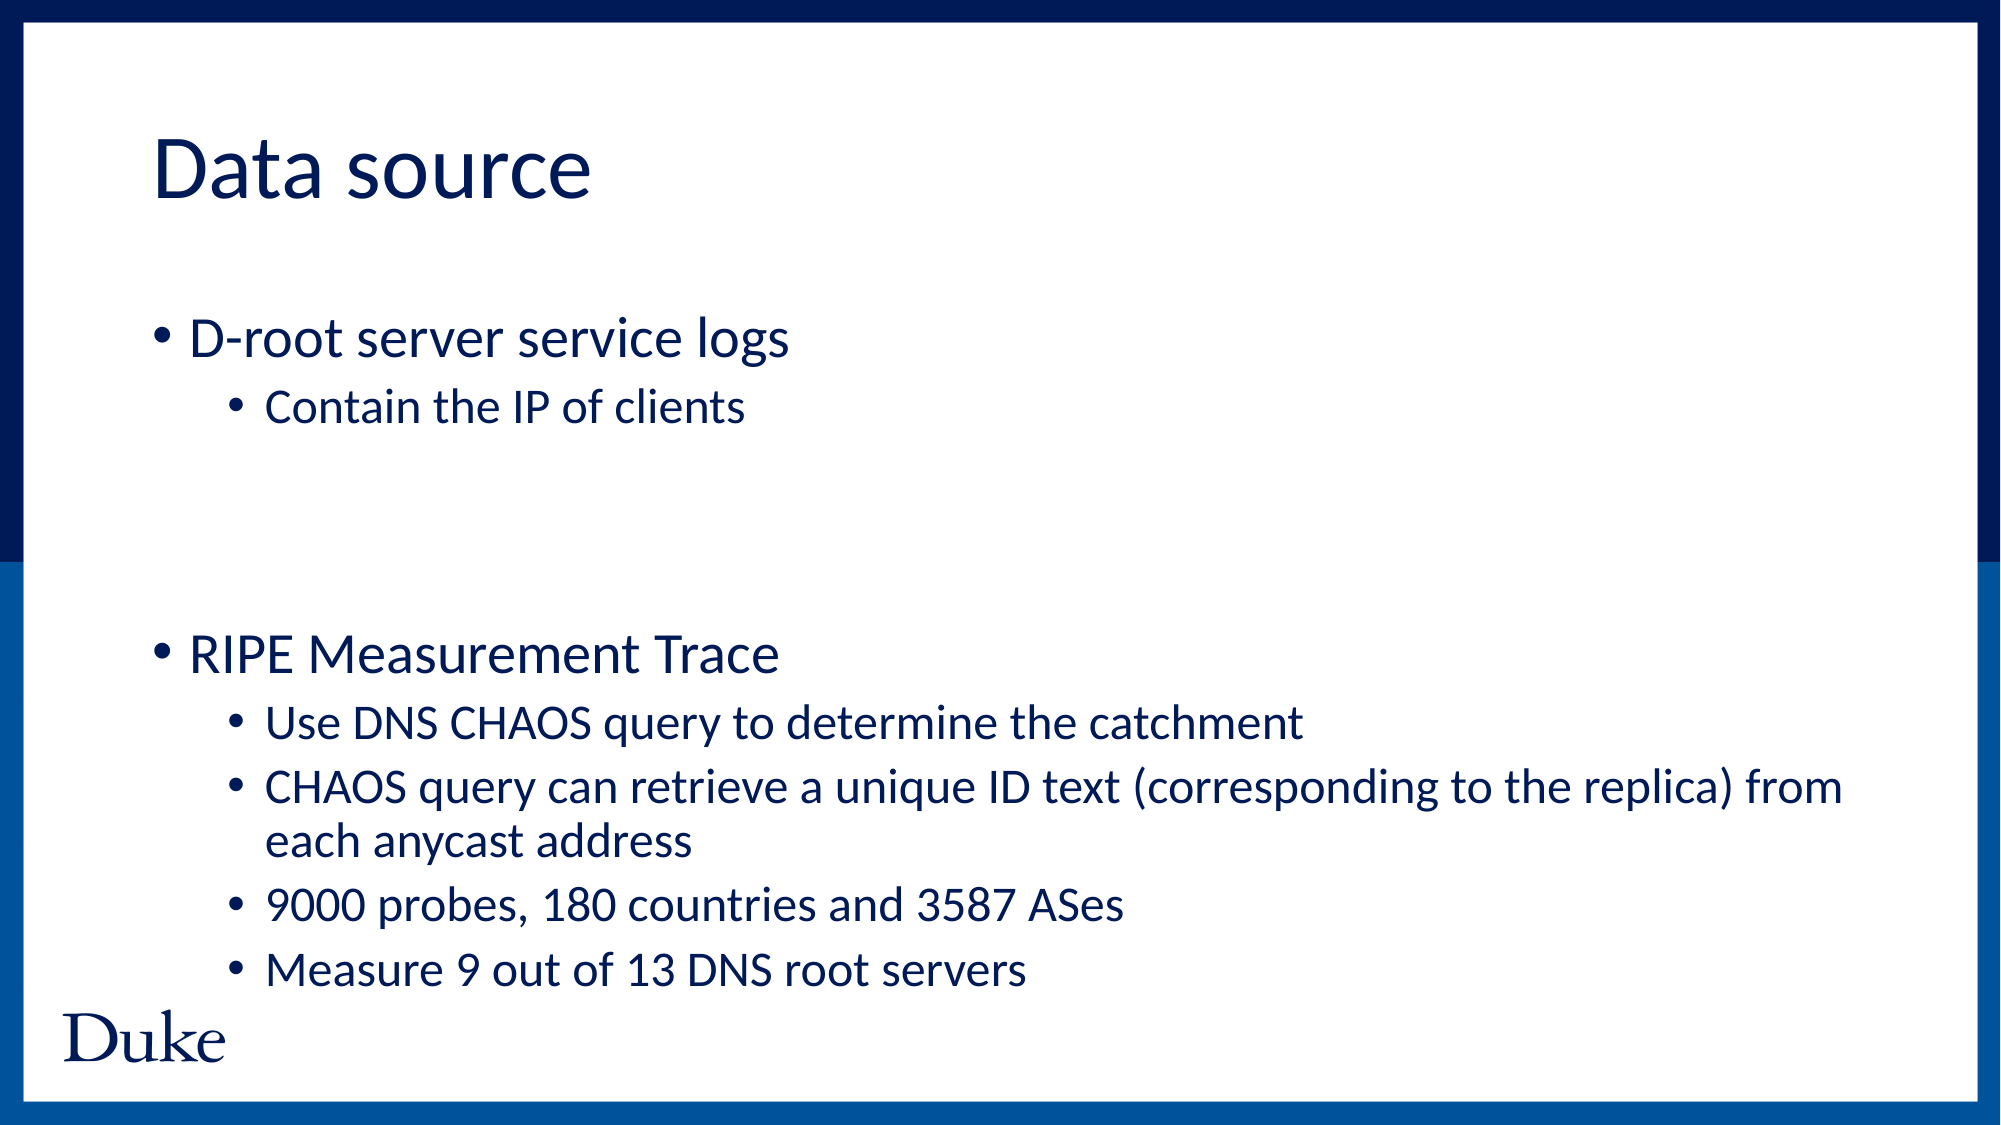

# Data source
D-root server service logs
Contain the IP of clients

RIPE Measurement Trace
Use DNS CHAOS query to determine the catchment
CHAOS query can retrieve a unique ID text (corresponding to the replica) from each anycast address
9000 probes, 180 countries and 3587 ASes
Measure 9 out of 13 DNS root servers